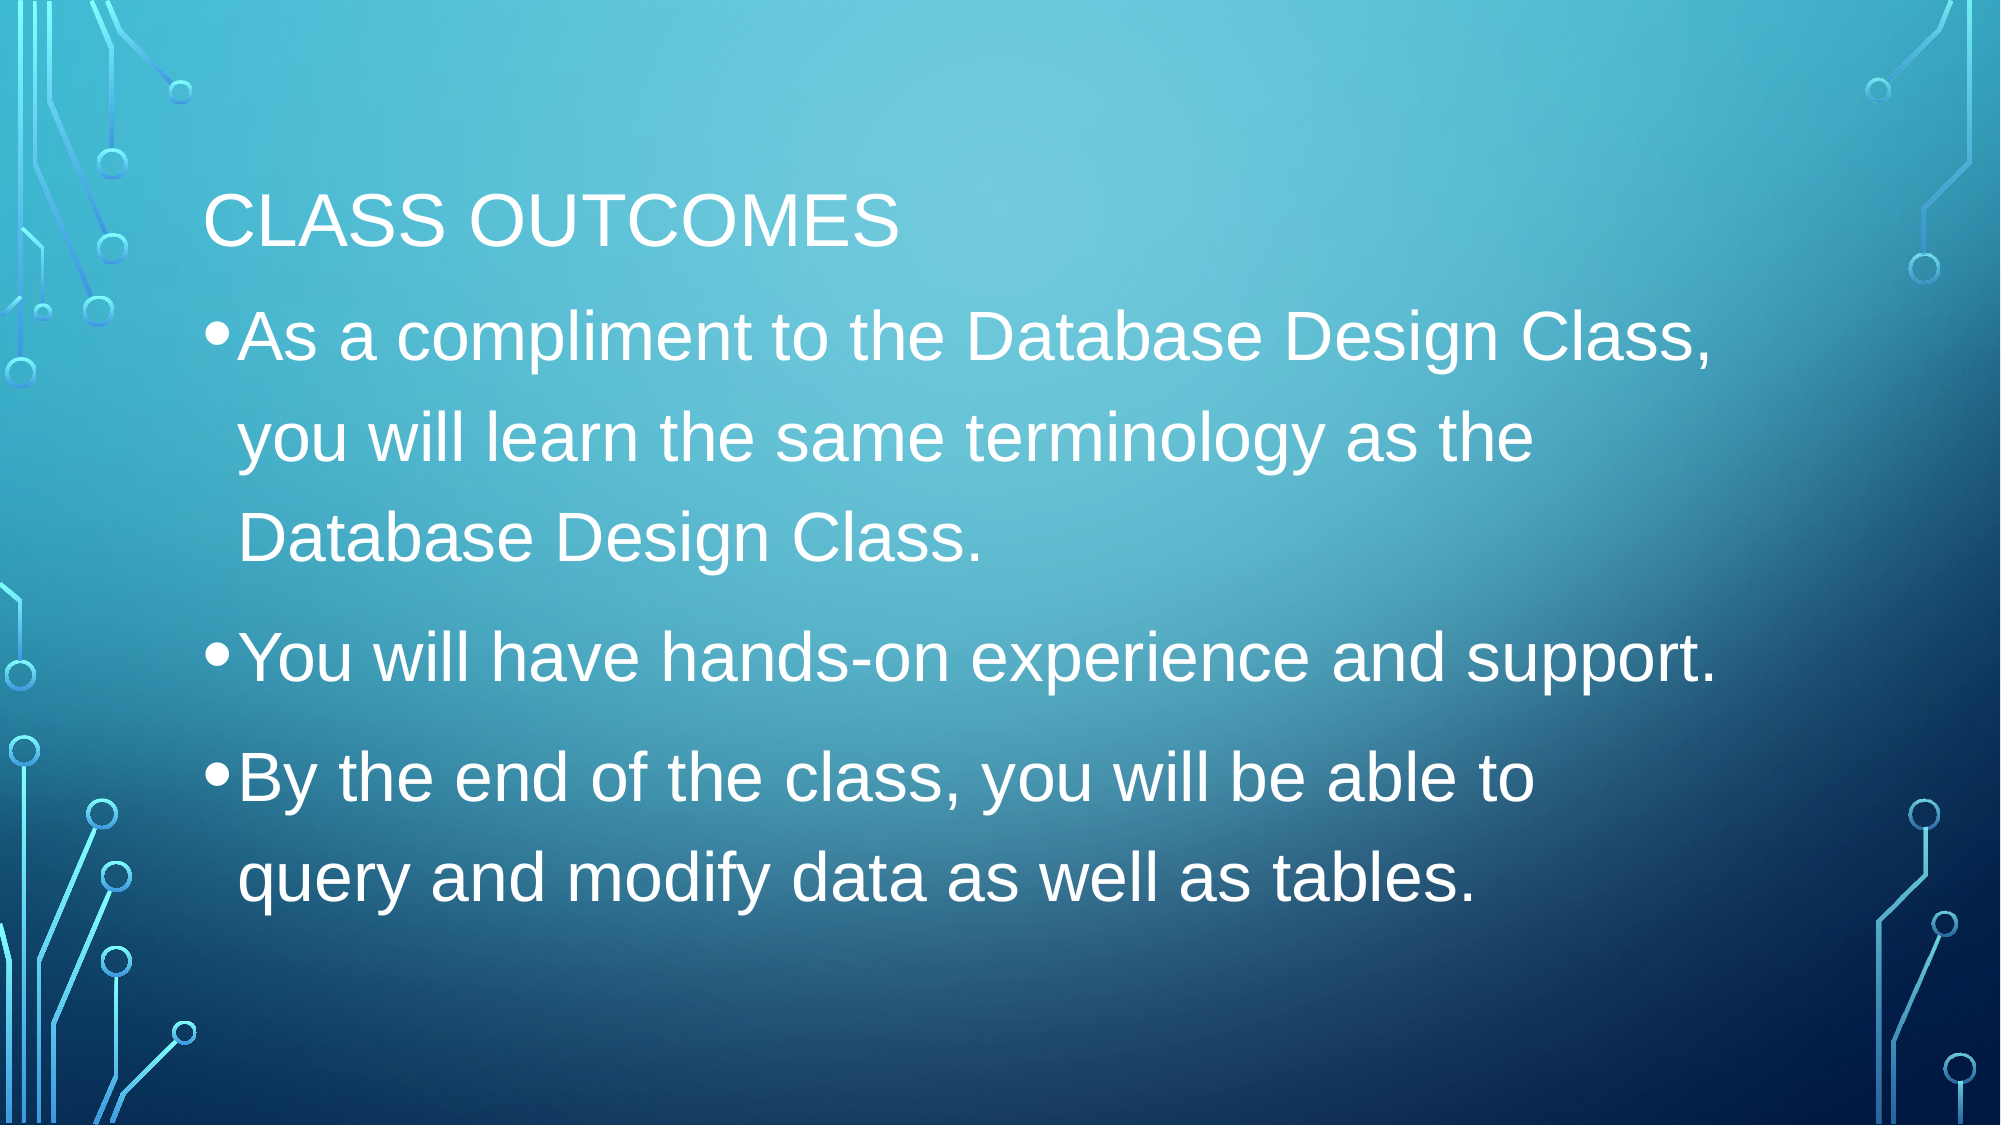

# Class OUTCOMES
As a compliment to the Database Design Class, you will learn the same terminology as the Database Design Class.
You will have hands-on experience and support.
By the end of the class, you will be able to query and modify data as well as tables.